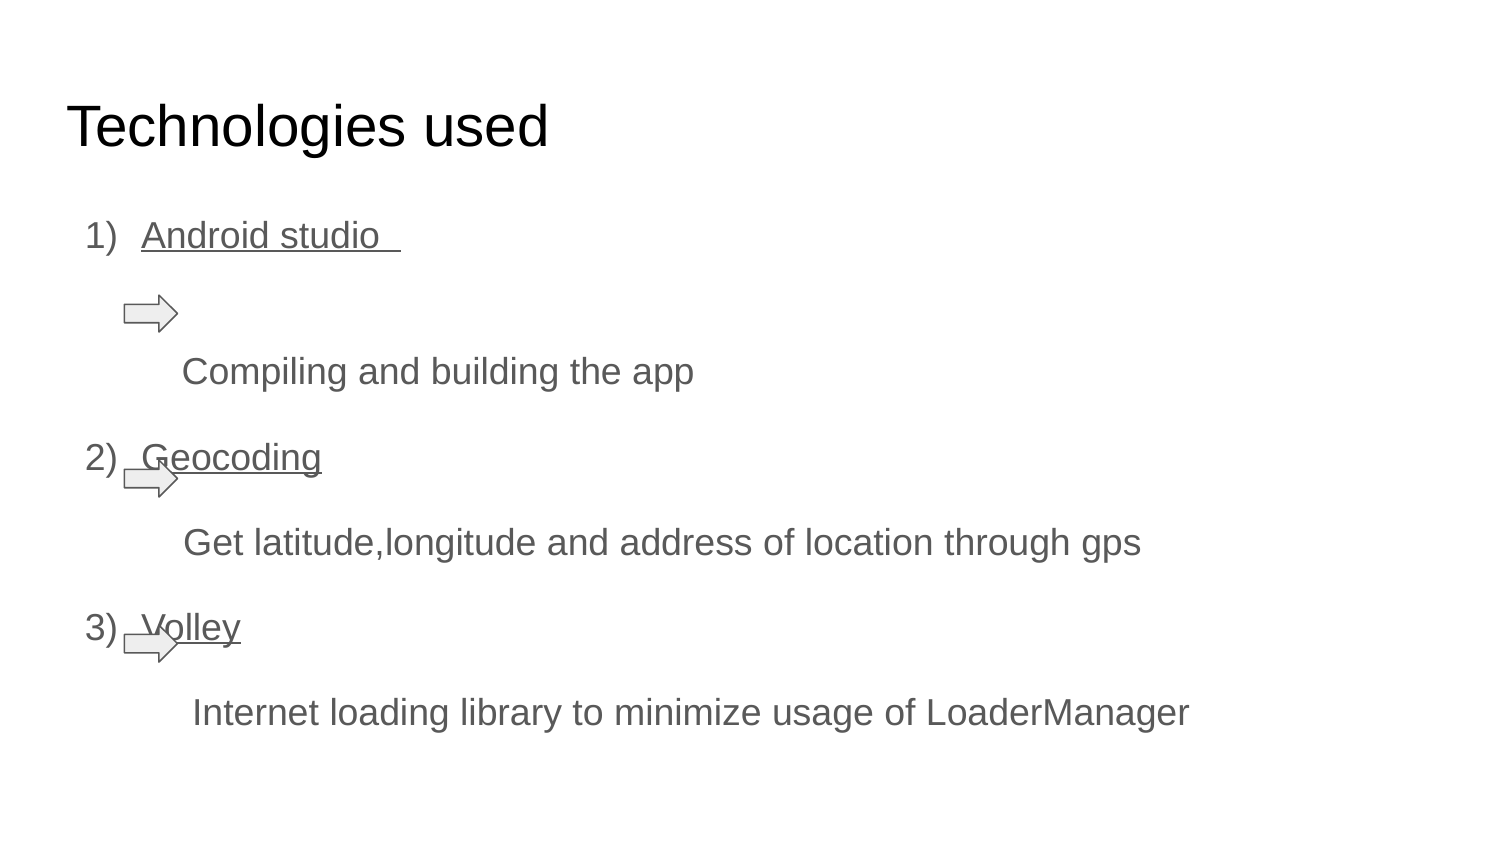

# Technologies used
Android studio
           Compiling and building the app
Geocoding
    Get latitude,longitude and address of location through gps
Volley
            Internet loading library to minimize usage of LoaderManager